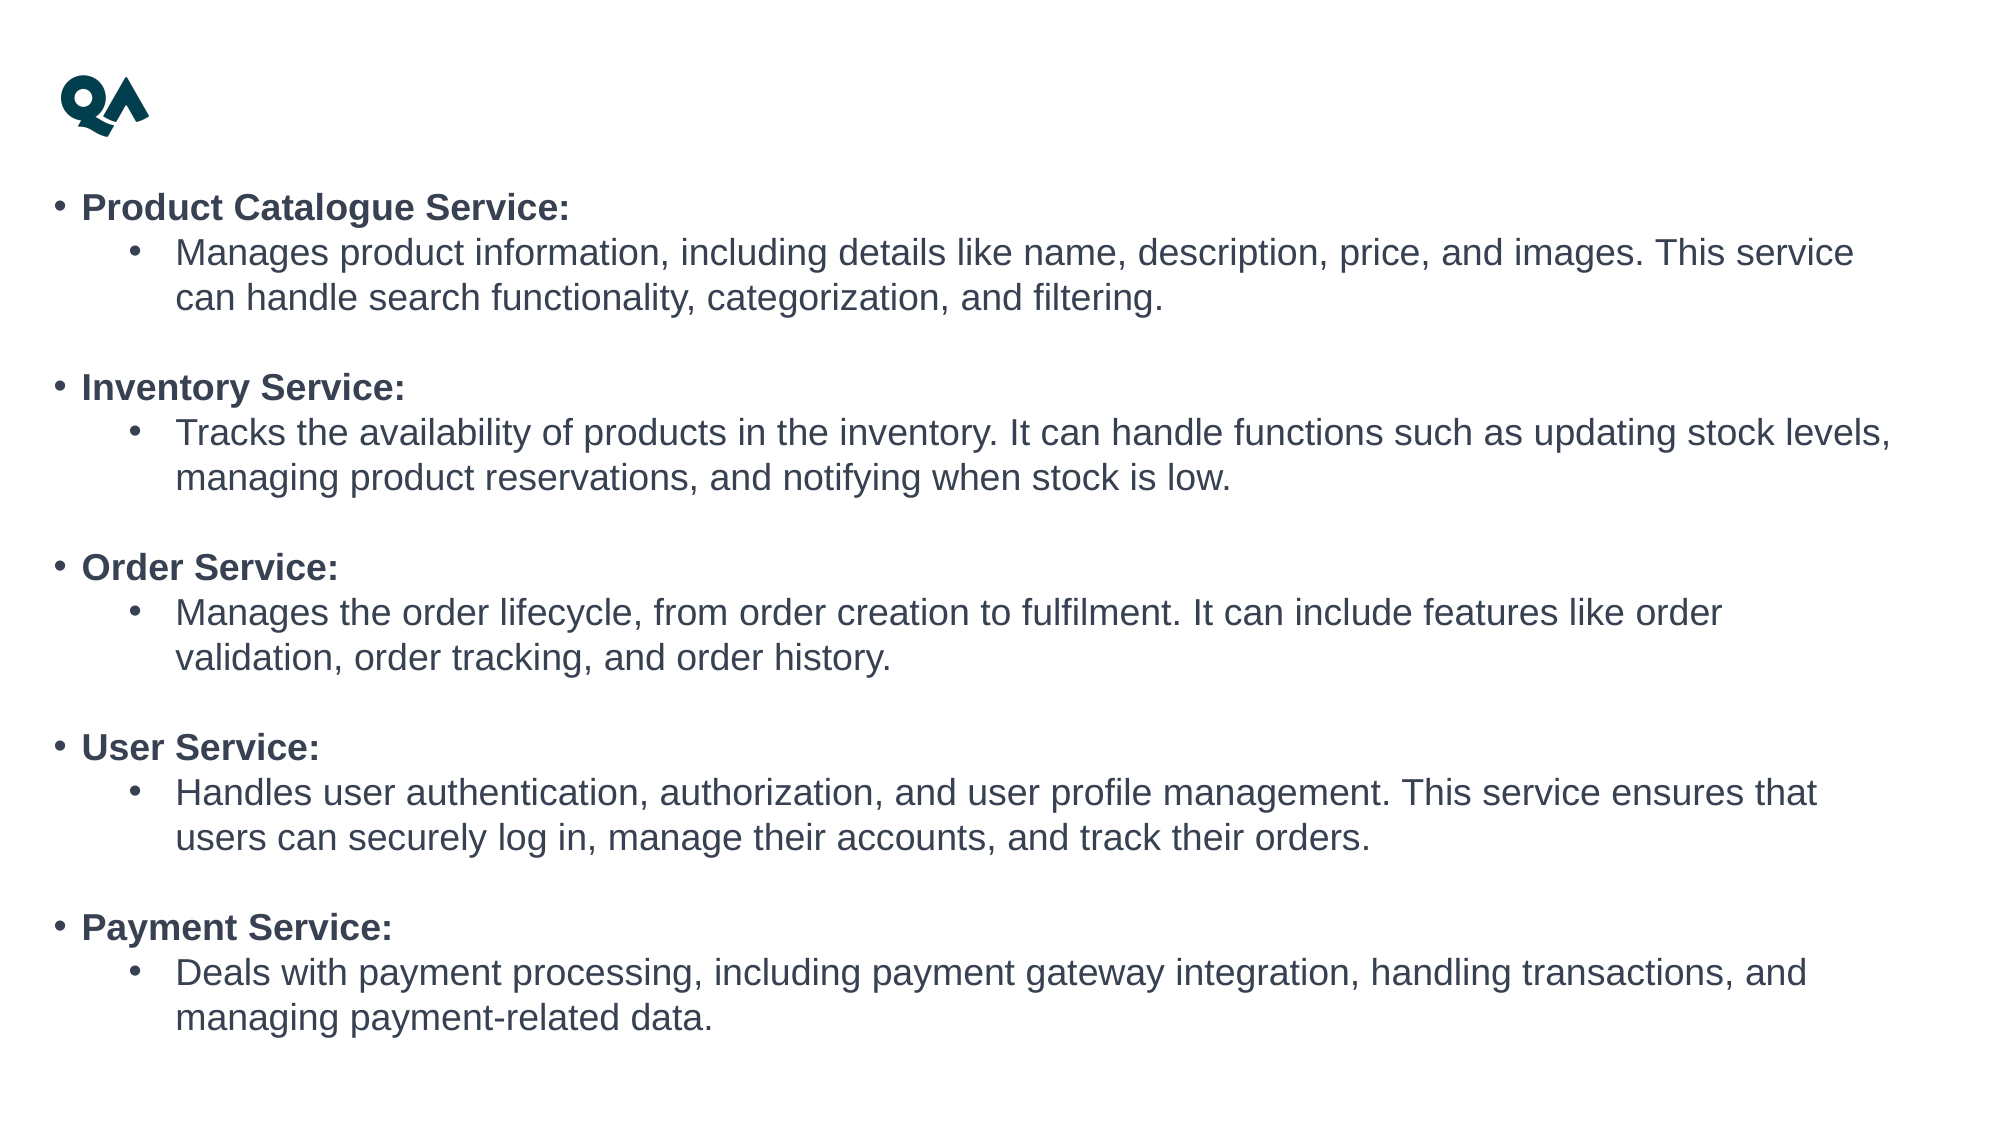

Product Catalogue Service:
Manages product information, including details like name, description, price, and images. This service can handle search functionality, categorization, and filtering.

Inventory Service:
Tracks the availability of products in the inventory. It can handle functions such as updating stock levels, managing product reservations, and notifying when stock is low.

Order Service:
Manages the order lifecycle, from order creation to fulfilment. It can include features like order validation, order tracking, and order history.

User Service:
Handles user authentication, authorization, and user profile management. This service ensures that users can securely log in, manage their accounts, and track their orders.

Payment Service:
Deals with payment processing, including payment gateway integration, handling transactions, and managing payment-related data.